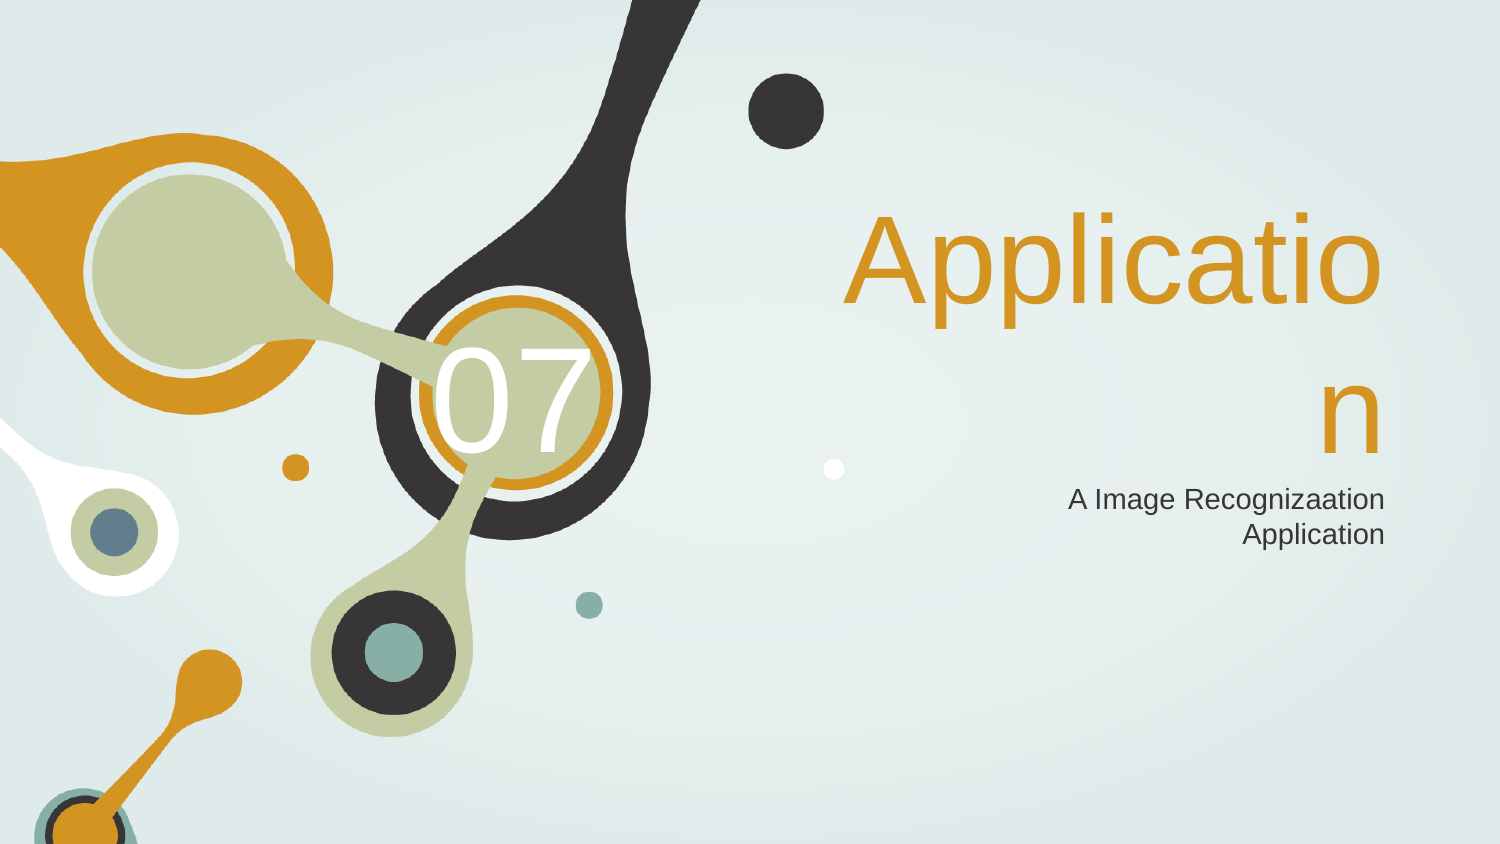

# Application
07
A Image Recognizaation Application